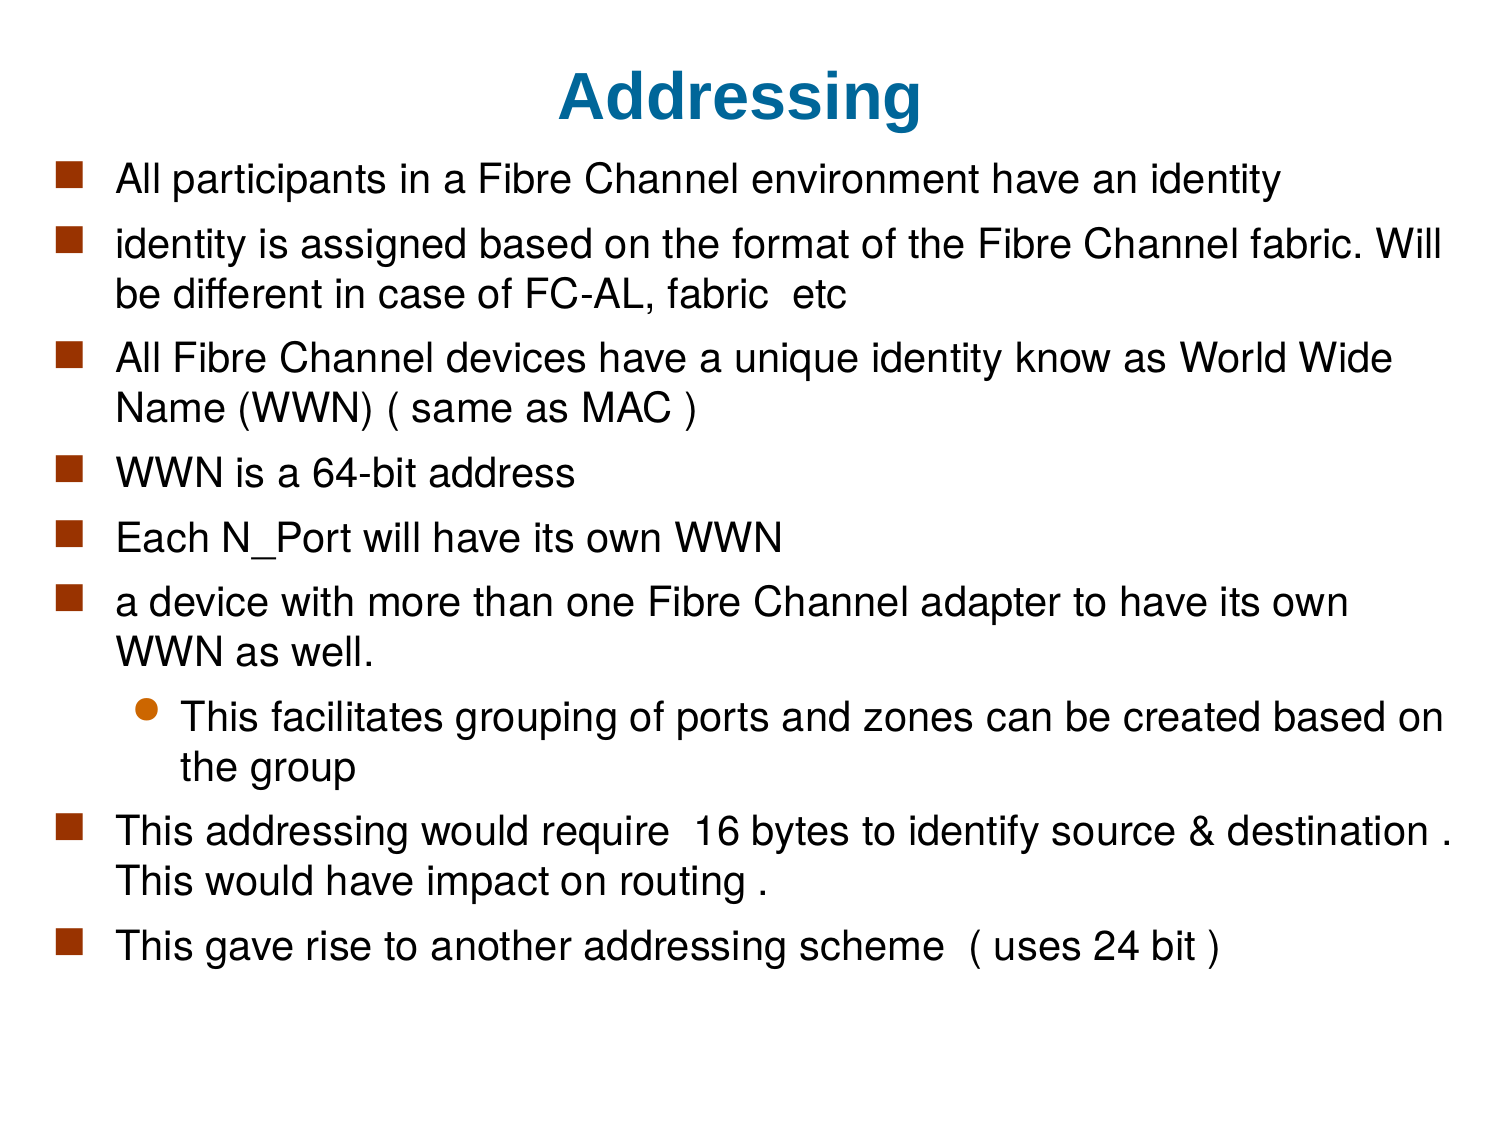

# Addressing
All participants in a Fibre Channel environment have an identity
identity is assigned based on the format of the Fibre Channel fabric. Will be different in case of FC-AL, fabric  etc
All Fibre Channel devices have a unique identity know as World Wide Name (WWN) ( same as MAC )
WWN is a 64-bit address
Each N_Port will have its own WWN
a device with more than one Fibre Channel adapter to have its own WWN as well.
This facilitates grouping of ports and zones can be created based on the group
This addressing would require  16 bytes to identify source & destination . This would have impact on routing .
This gave rise to another addressing scheme  ( uses 24 bit )